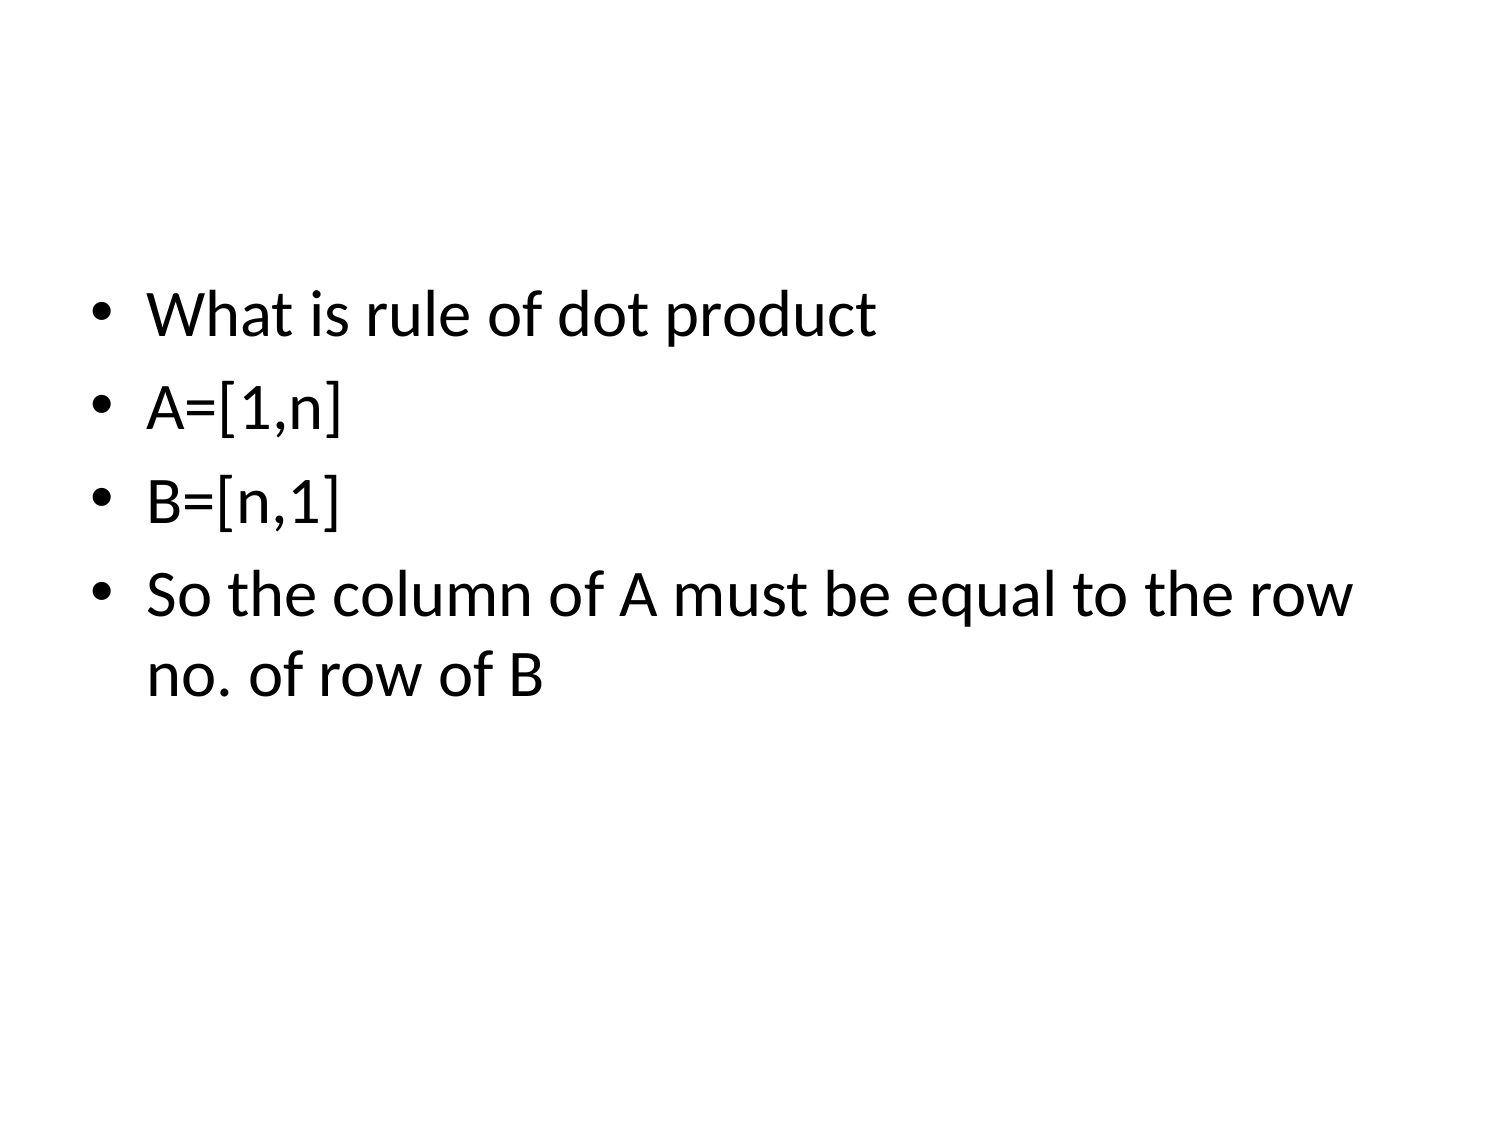

#
What is rule of dot product
A=[1,n]
B=[n,1]
So the column of A must be equal to the row no. of row of B